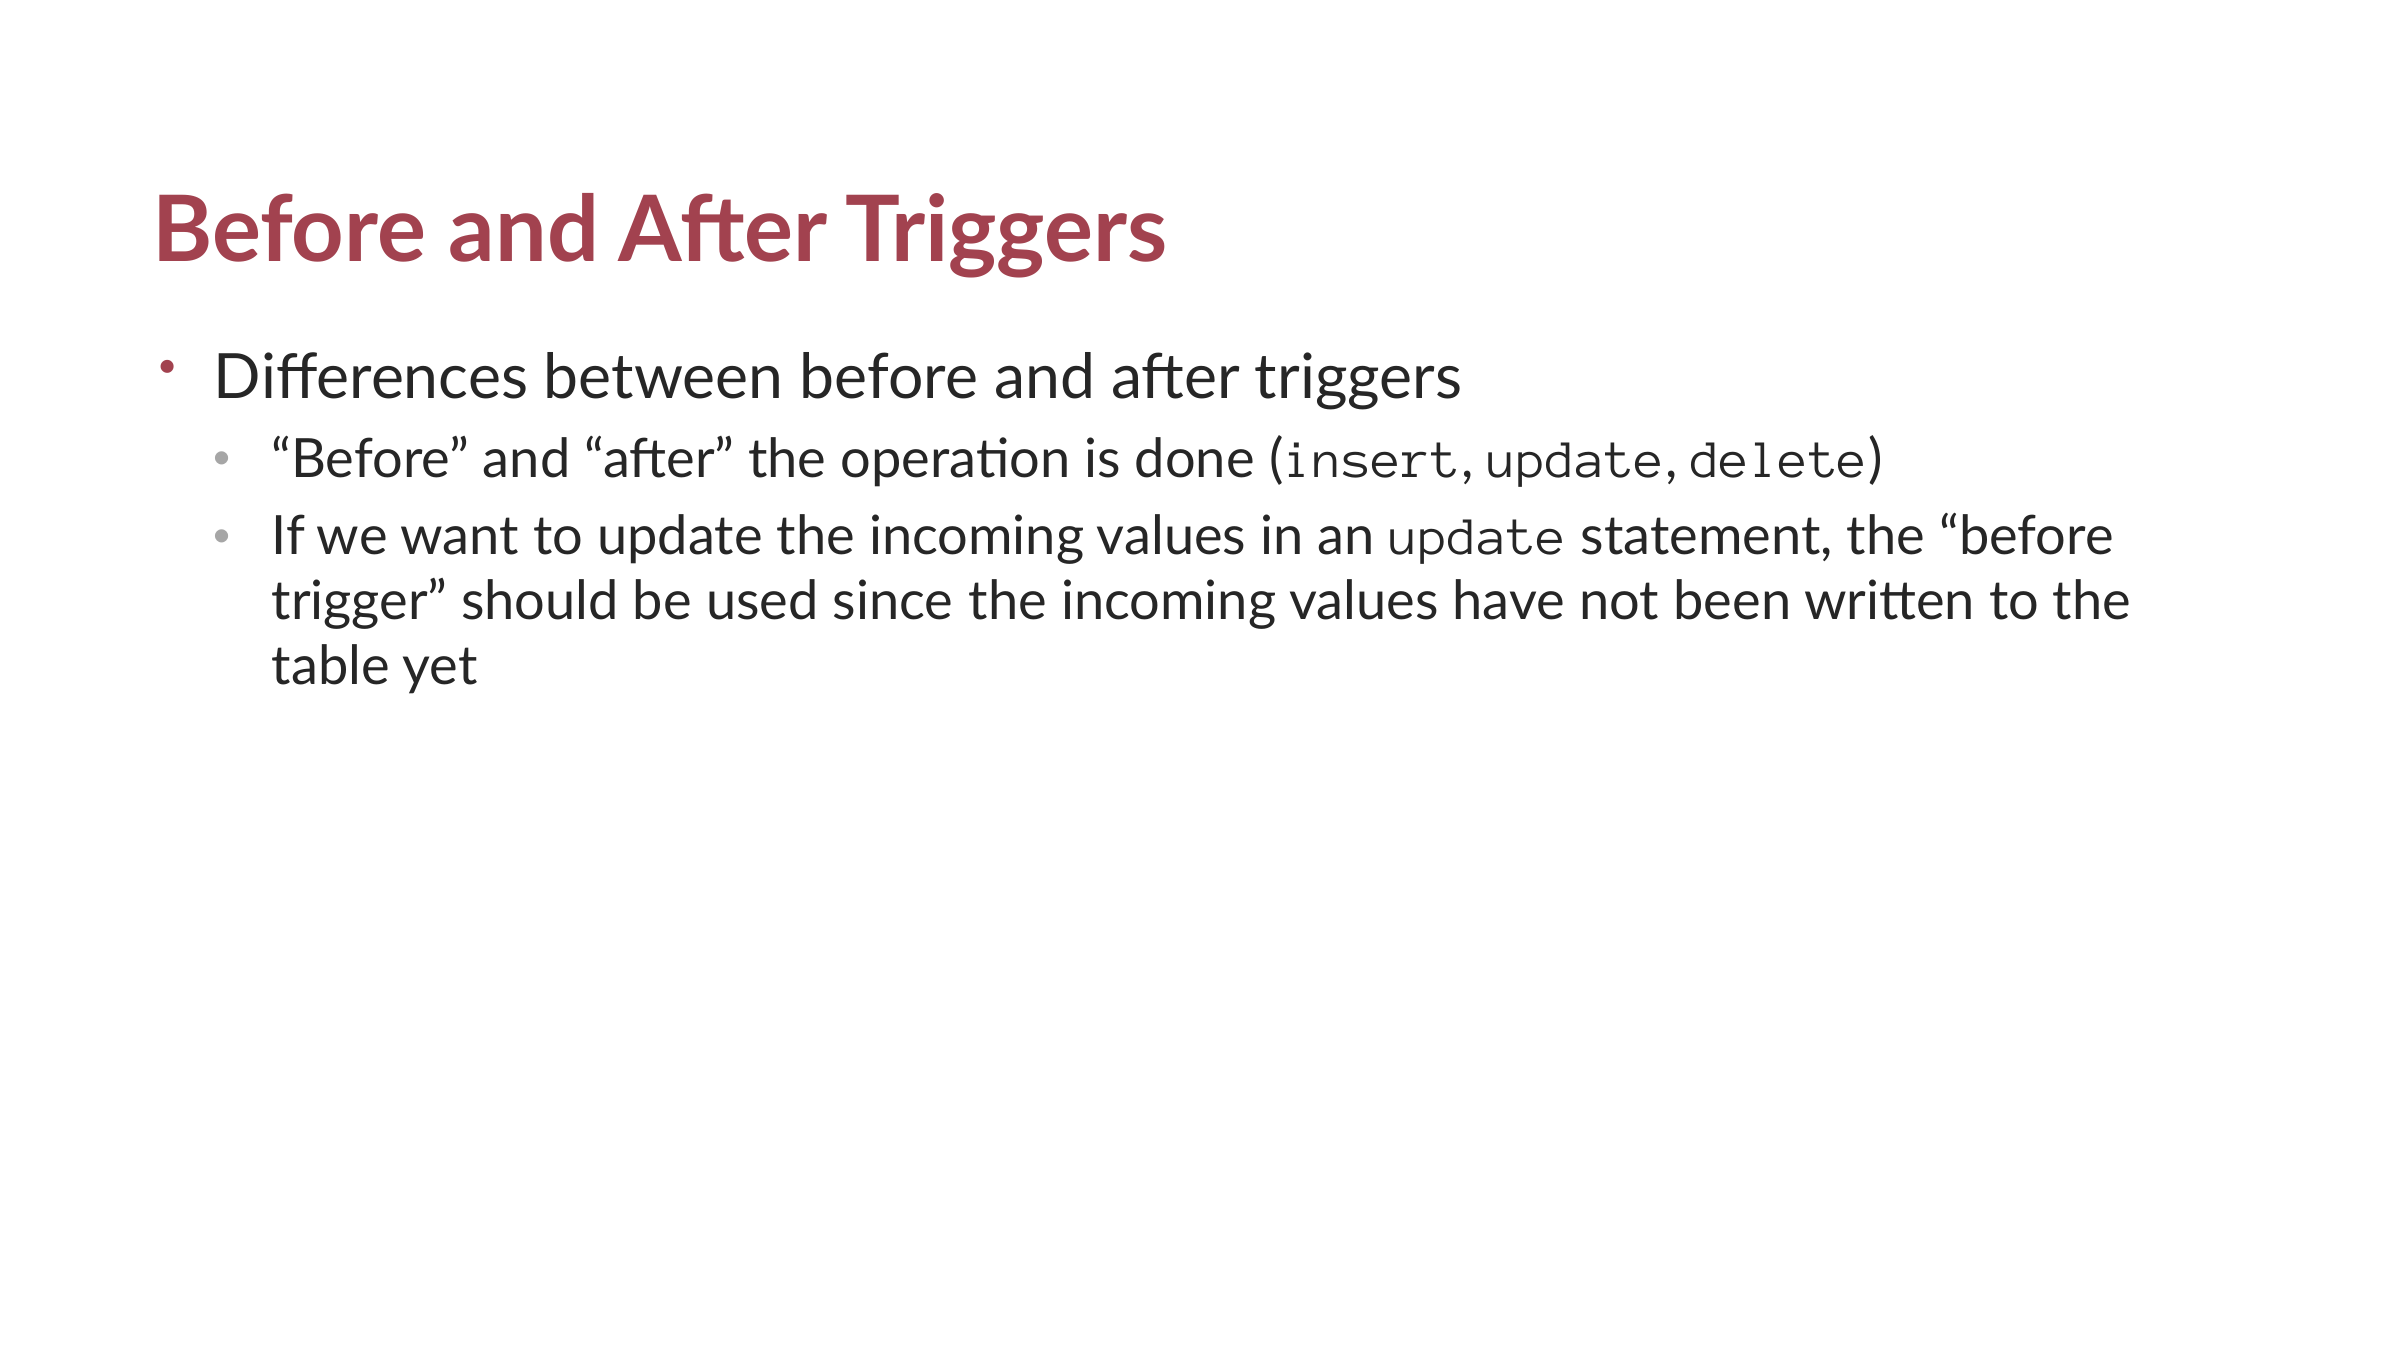

# Before and After Triggers
Differences between before and after triggers
“Before” and “after” the operation is done (insert, update, delete)
If we want to update the incoming values in an update statement, the “before trigger” should be used since the incoming values have not been written to the table yet